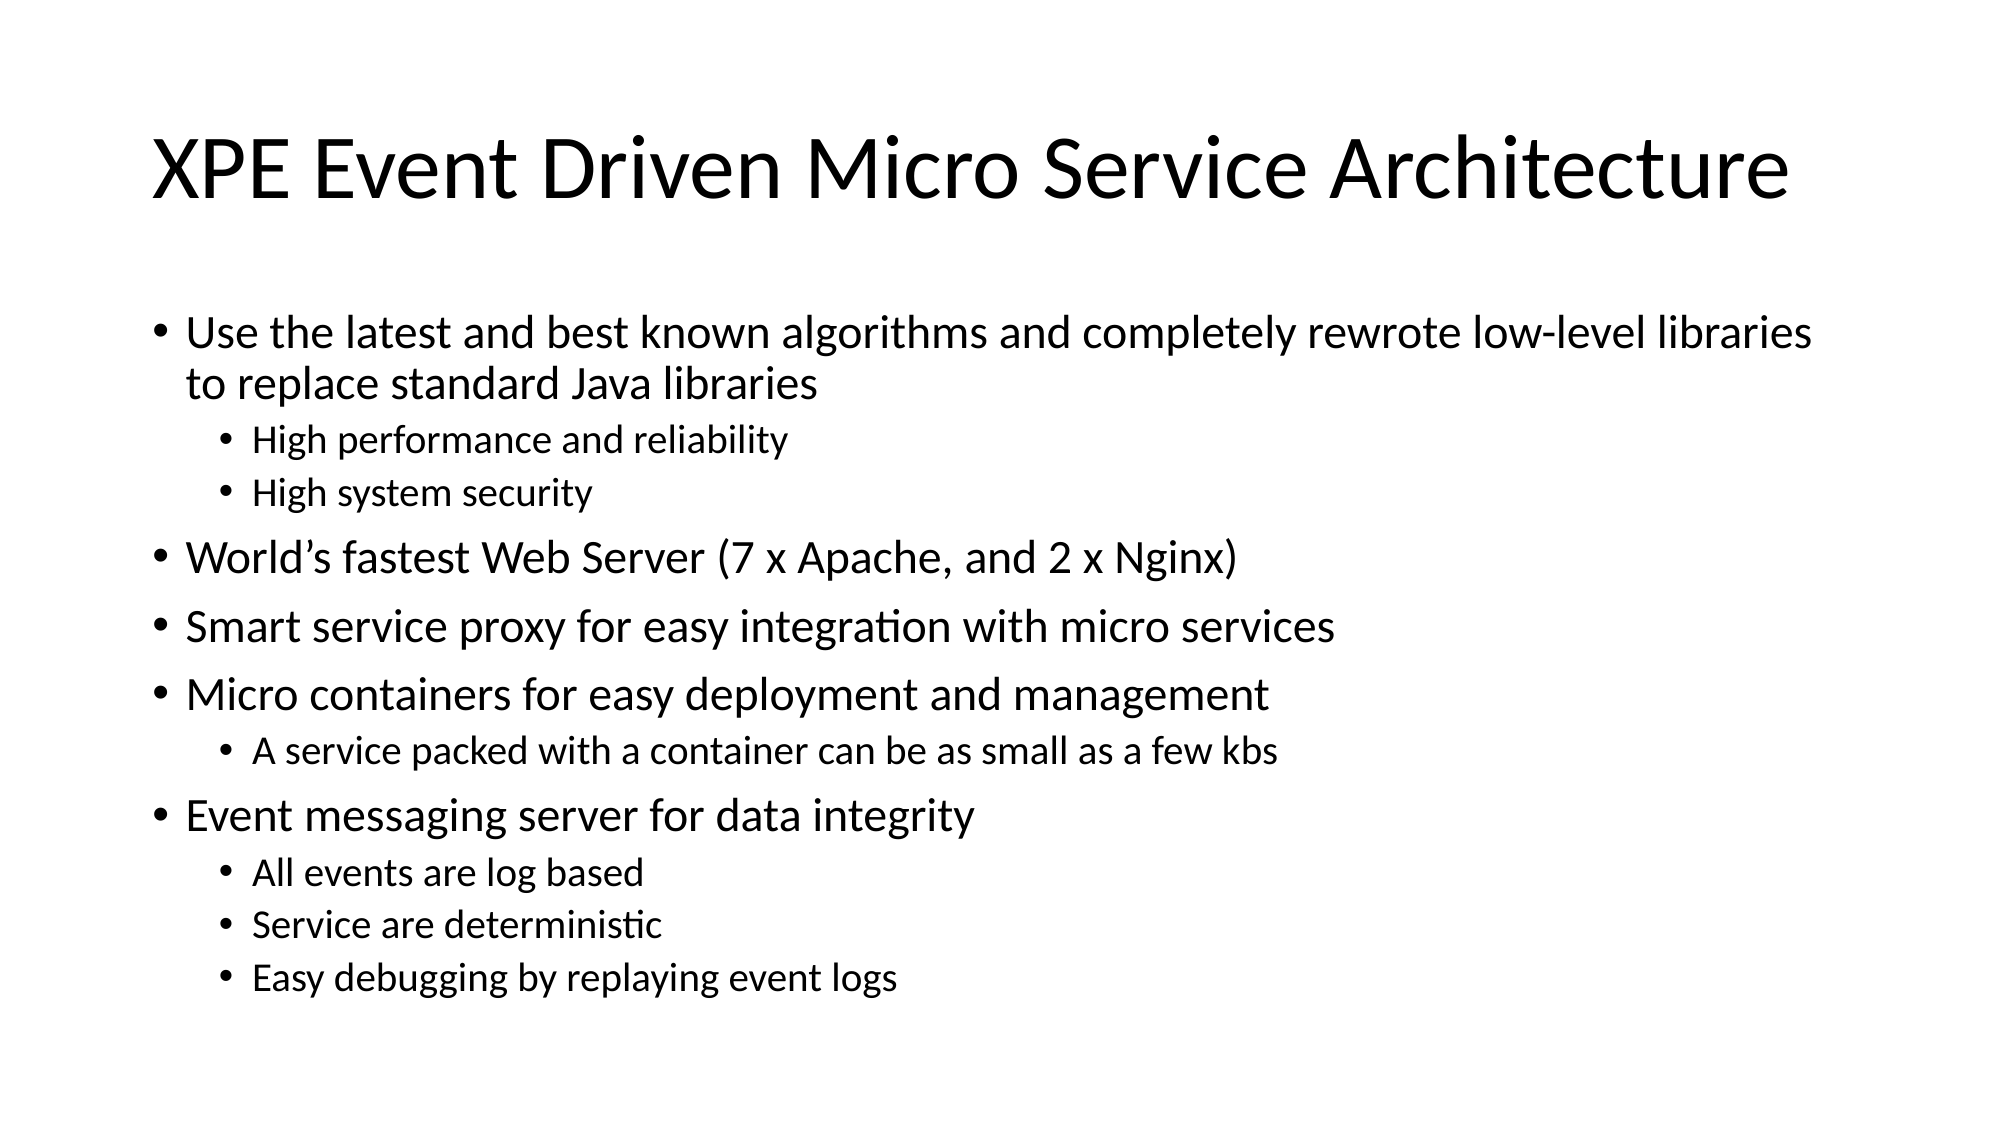

# XPE Event Driven Micro Service Architecture
Use the latest and best known algorithms and completely rewrote low-level libraries to replace standard Java libraries
High performance and reliability
High system security
World’s fastest Web Server (7 x Apache, and 2 x Nginx)
Smart service proxy for easy integration with micro services
Micro containers for easy deployment and management
A service packed with a container can be as small as a few kbs
Event messaging server for data integrity
All events are log based
Service are deterministic
Easy debugging by replaying event logs